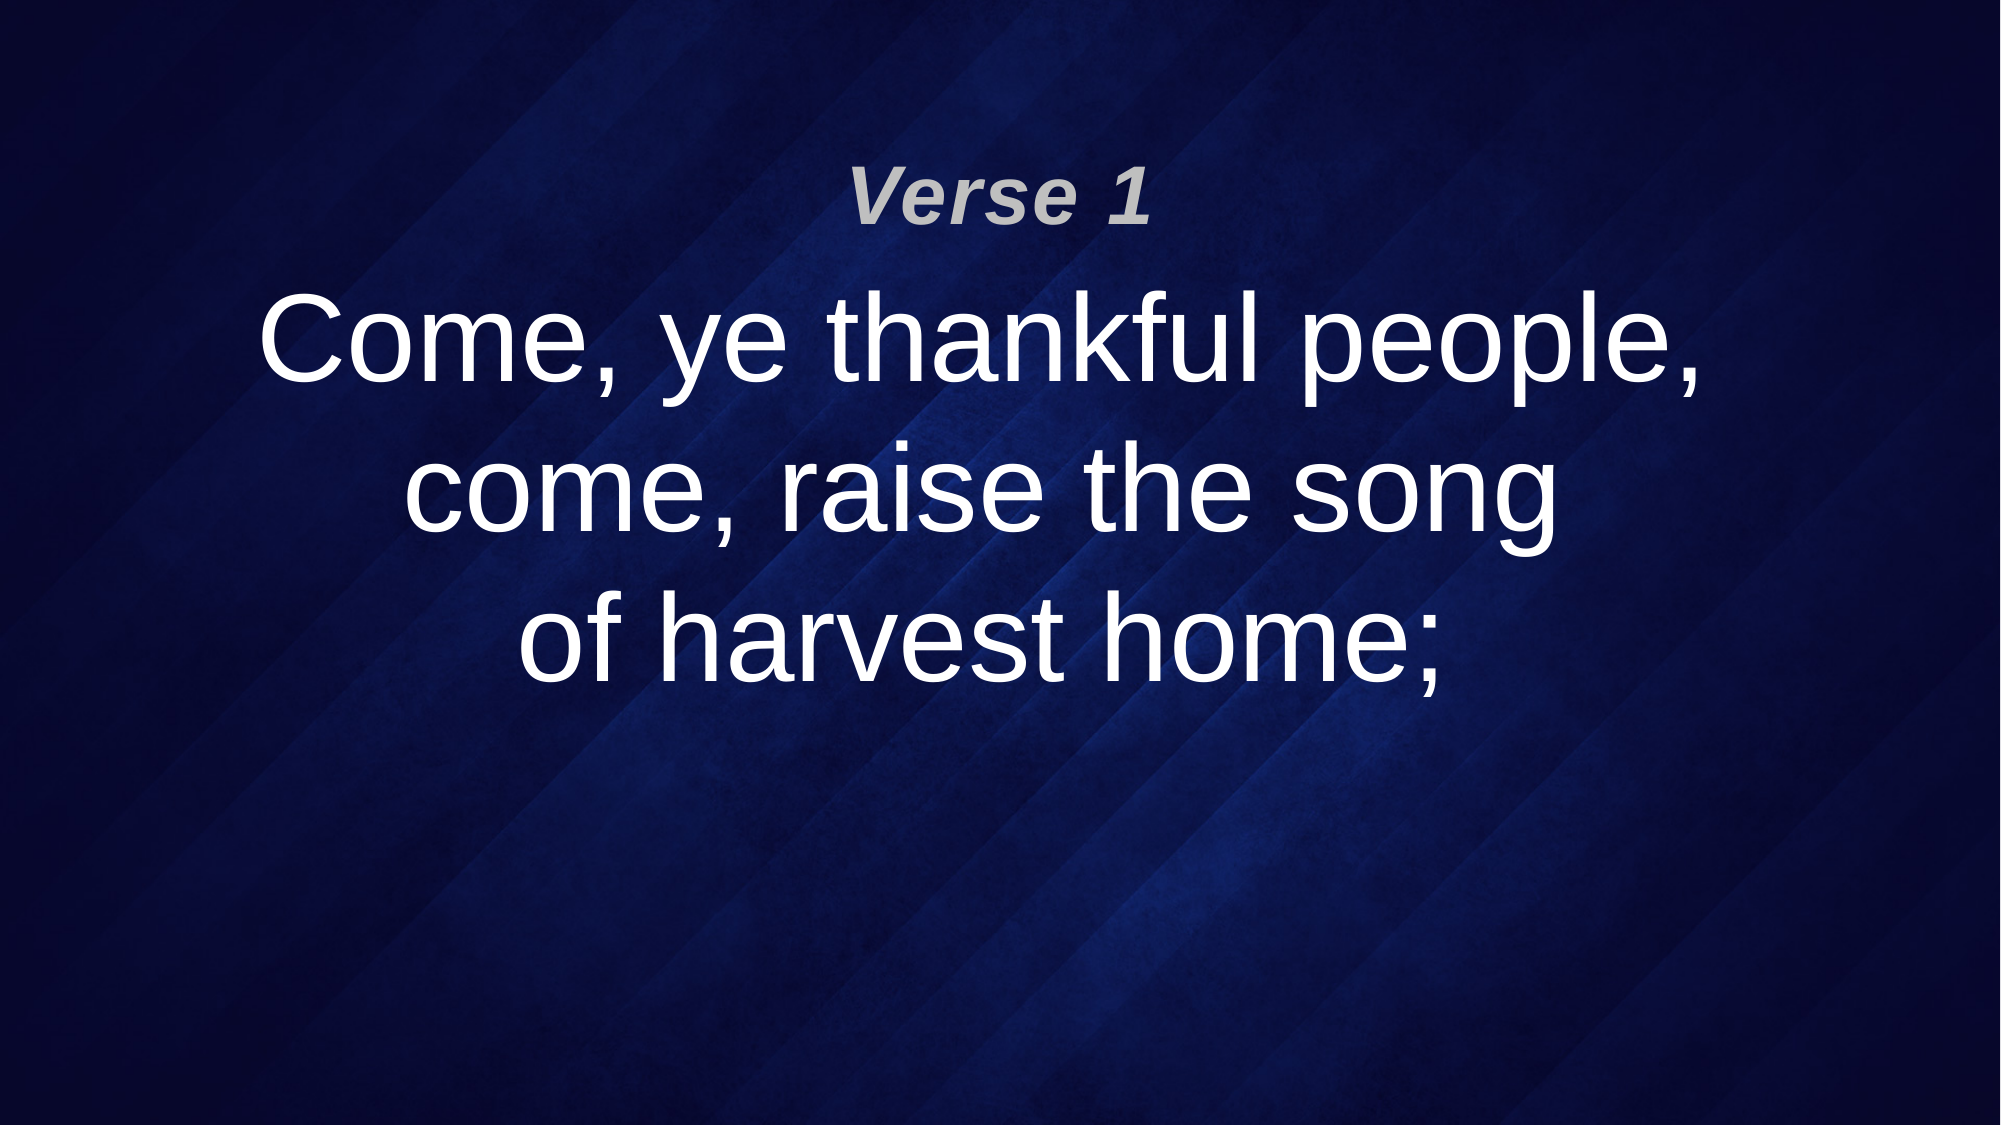

Verse 1
# Come, ye thankful people, come, raise the song of harvest home;